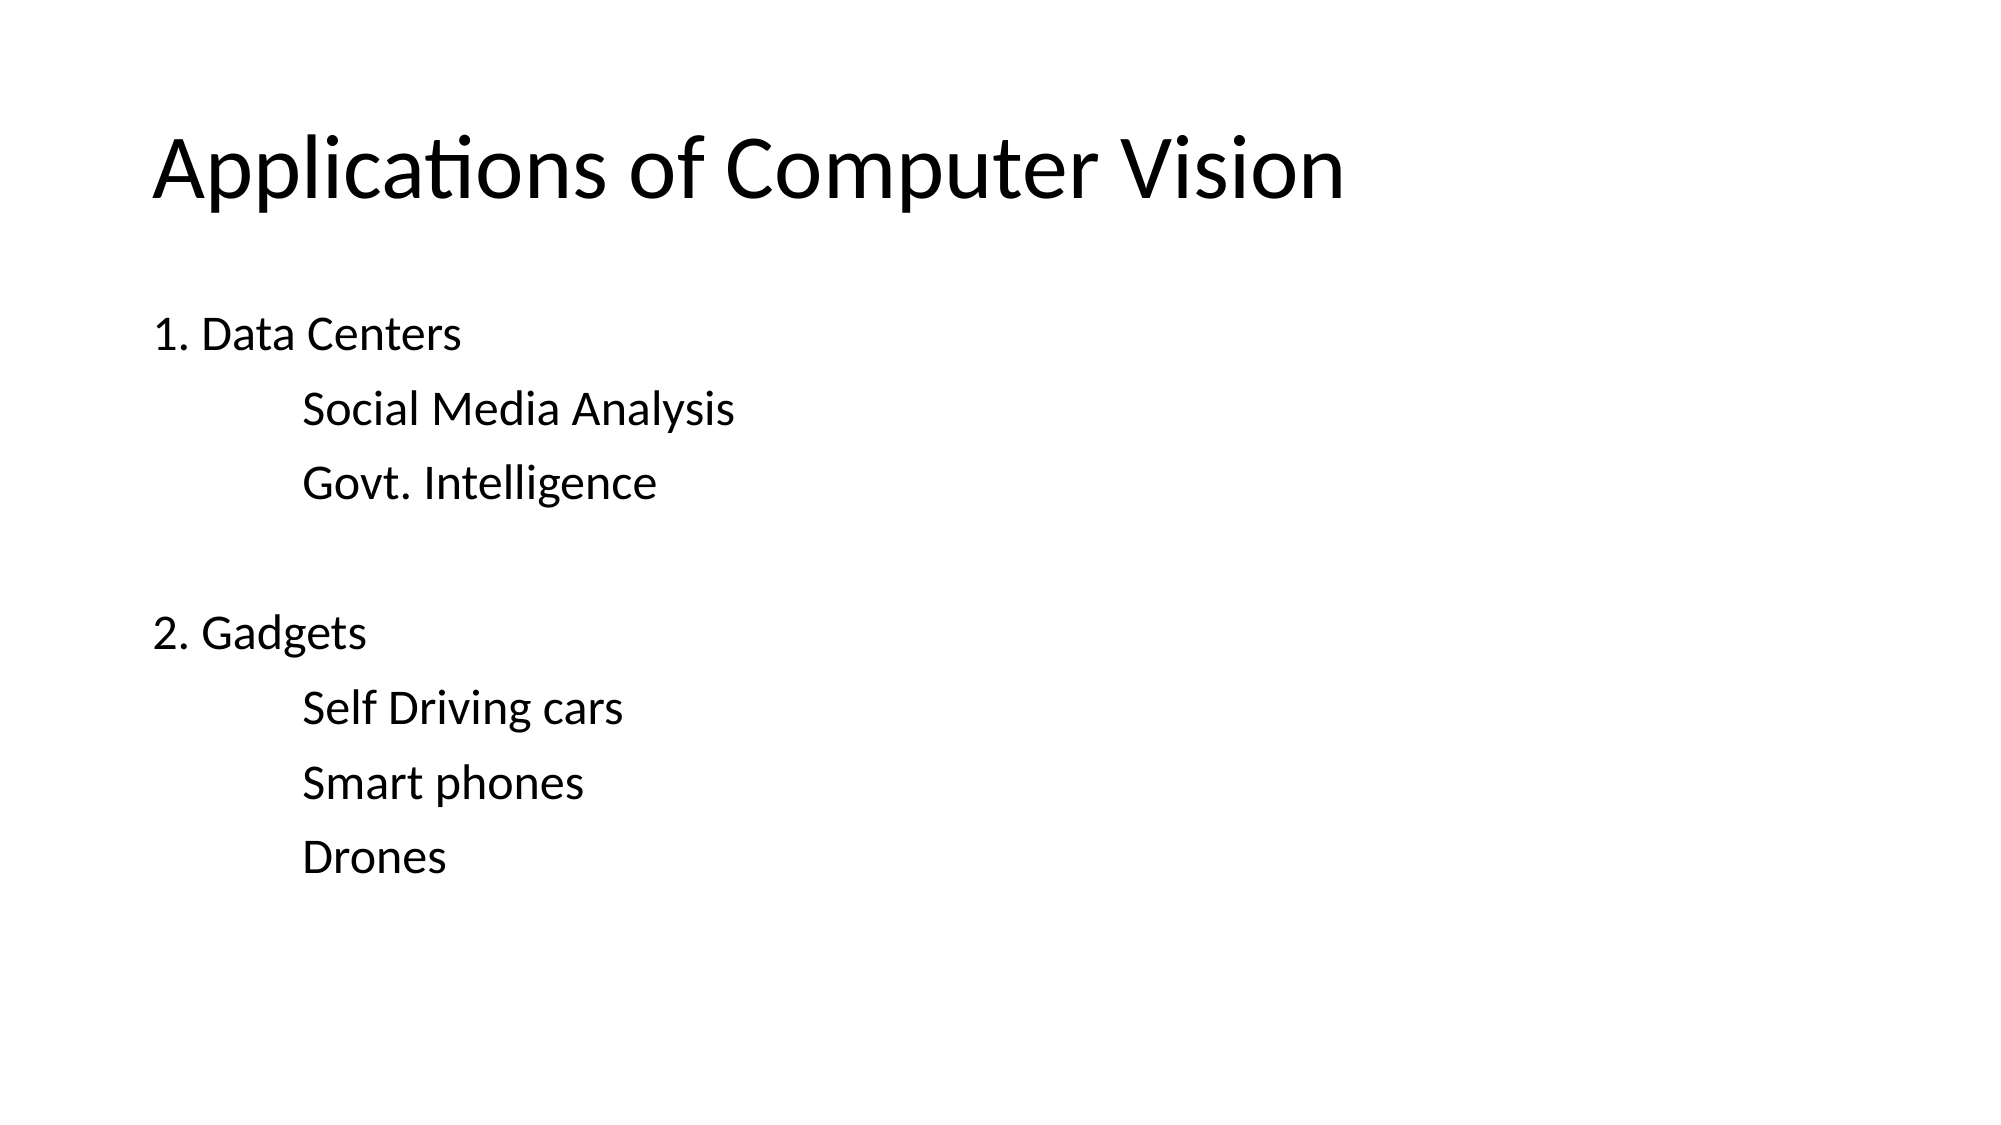

# Applications of Computer Vision
1. Data Centers
	Social Media Analysis
	Govt. Intelligence

2. Gadgets
	Self Driving cars
	Smart phones
	Drones